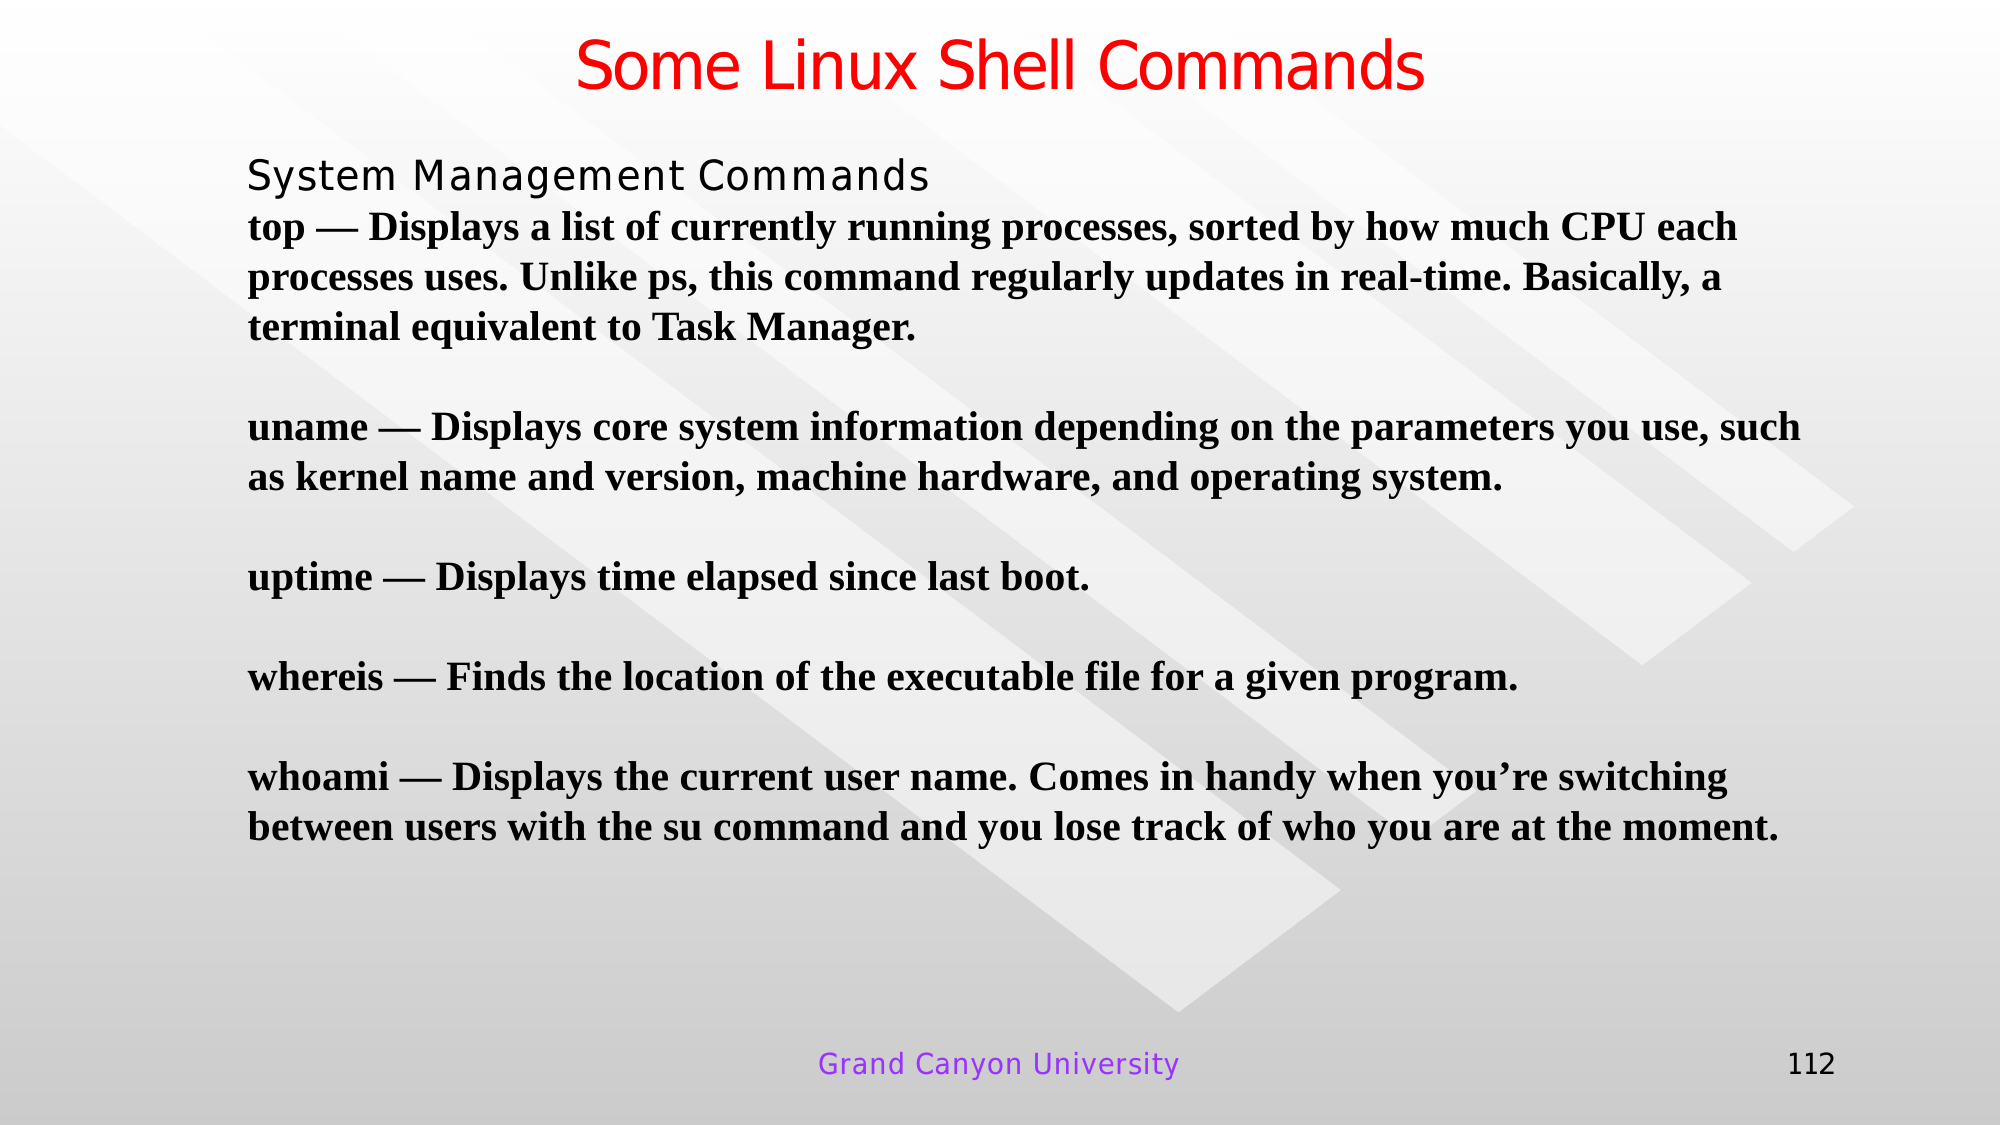

# Some Linux Shell Commands
System Management Commands
top — Displays a list of currently running processes, sorted by how much CPU each processes uses. Unlike ps, this command regularly updates in real-time. Basically, a terminal equivalent to Task Manager.

uname — Displays core system information depending on the parameters you use, such as kernel name and version, machine hardware, and operating system.

uptime — Displays time elapsed since last boot.

whereis — Finds the location of the executable file for a given program.

whoami — Displays the current user name. Comes in handy when you’re switching between users with the su command and you lose track of who you are at the moment.
Grand Canyon University
112